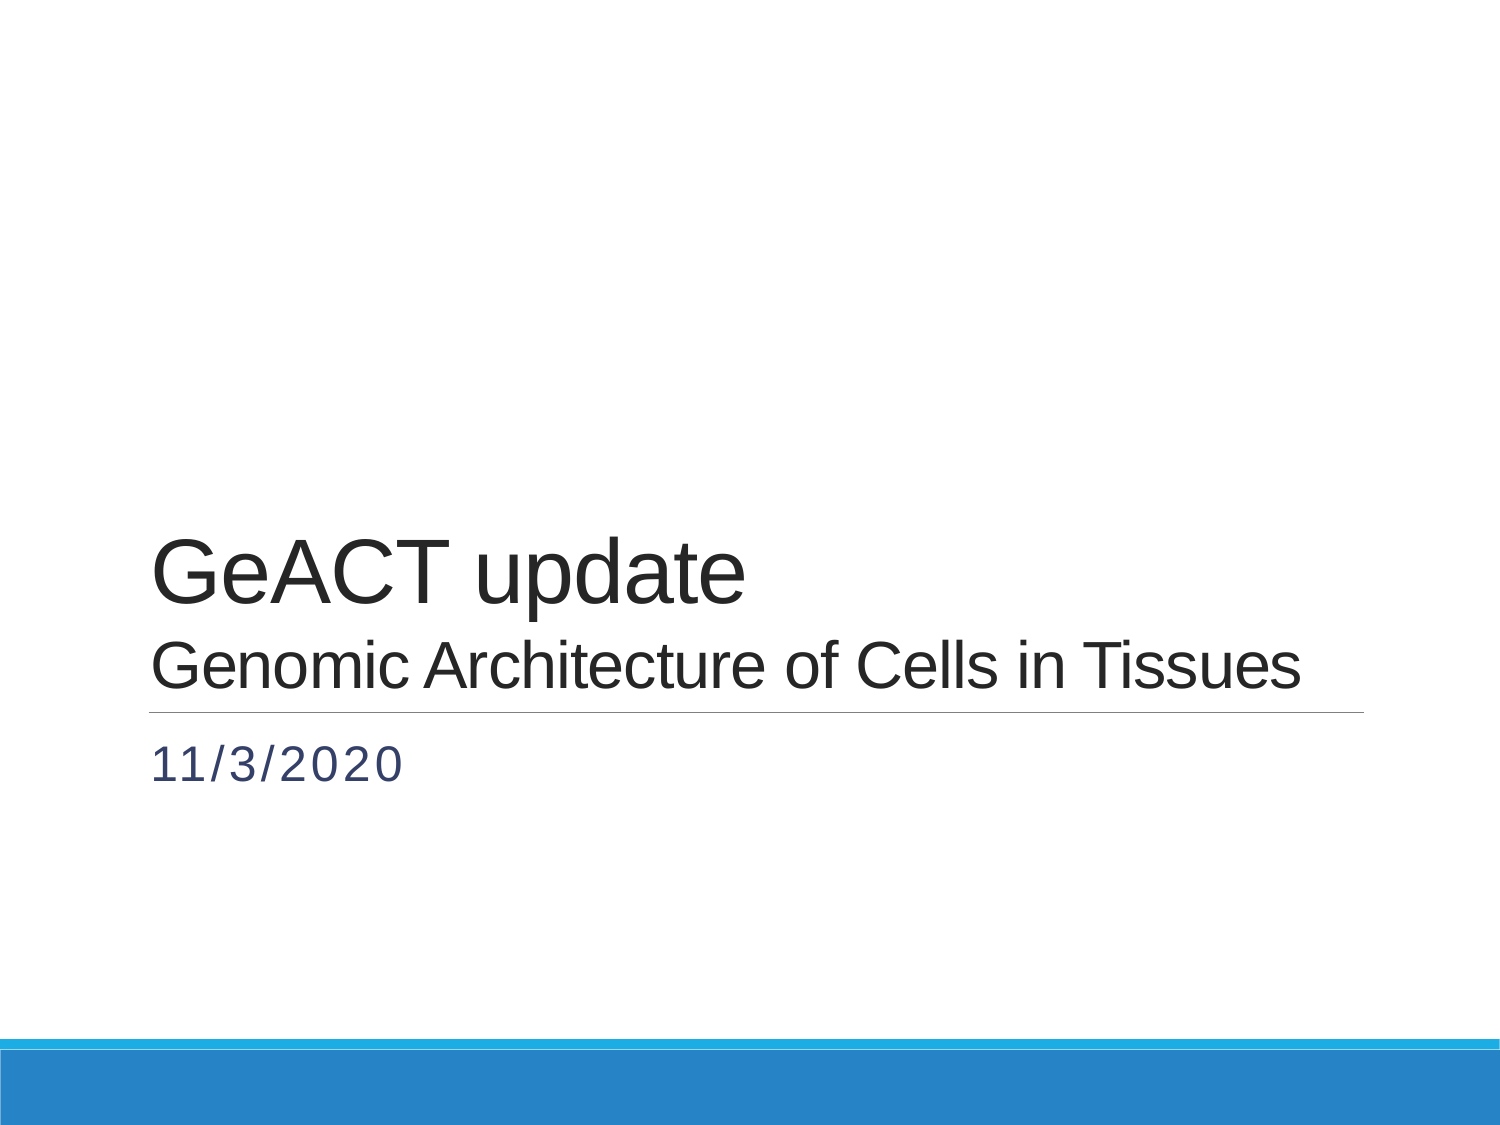

# GeACT update Genomic Architecture of Cells in Tissues
11/3/2020